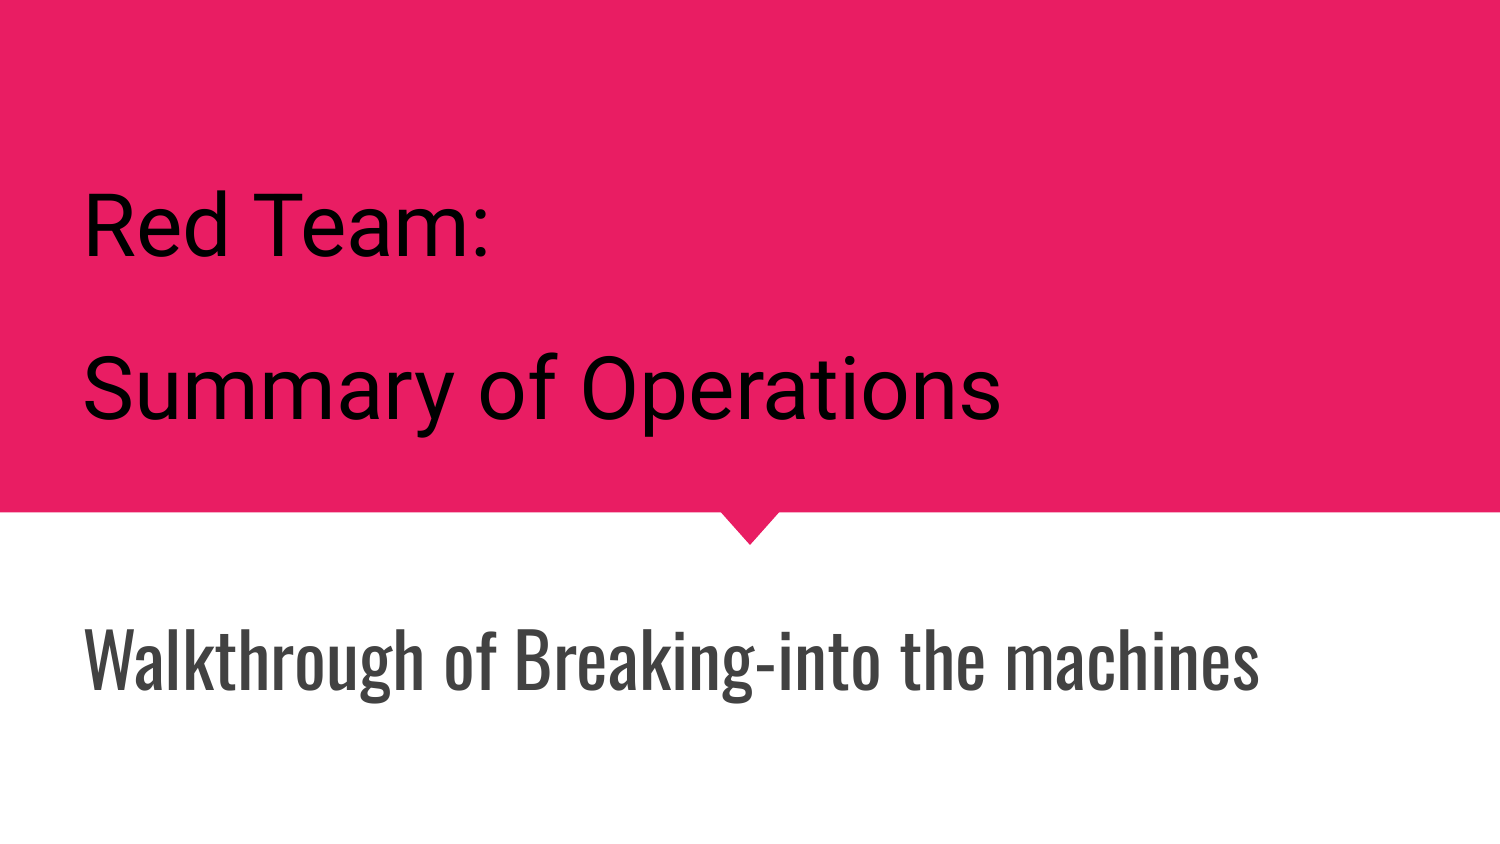

# Red Team:
Summary of Operations
Walkthrough of Breaking-into the machines